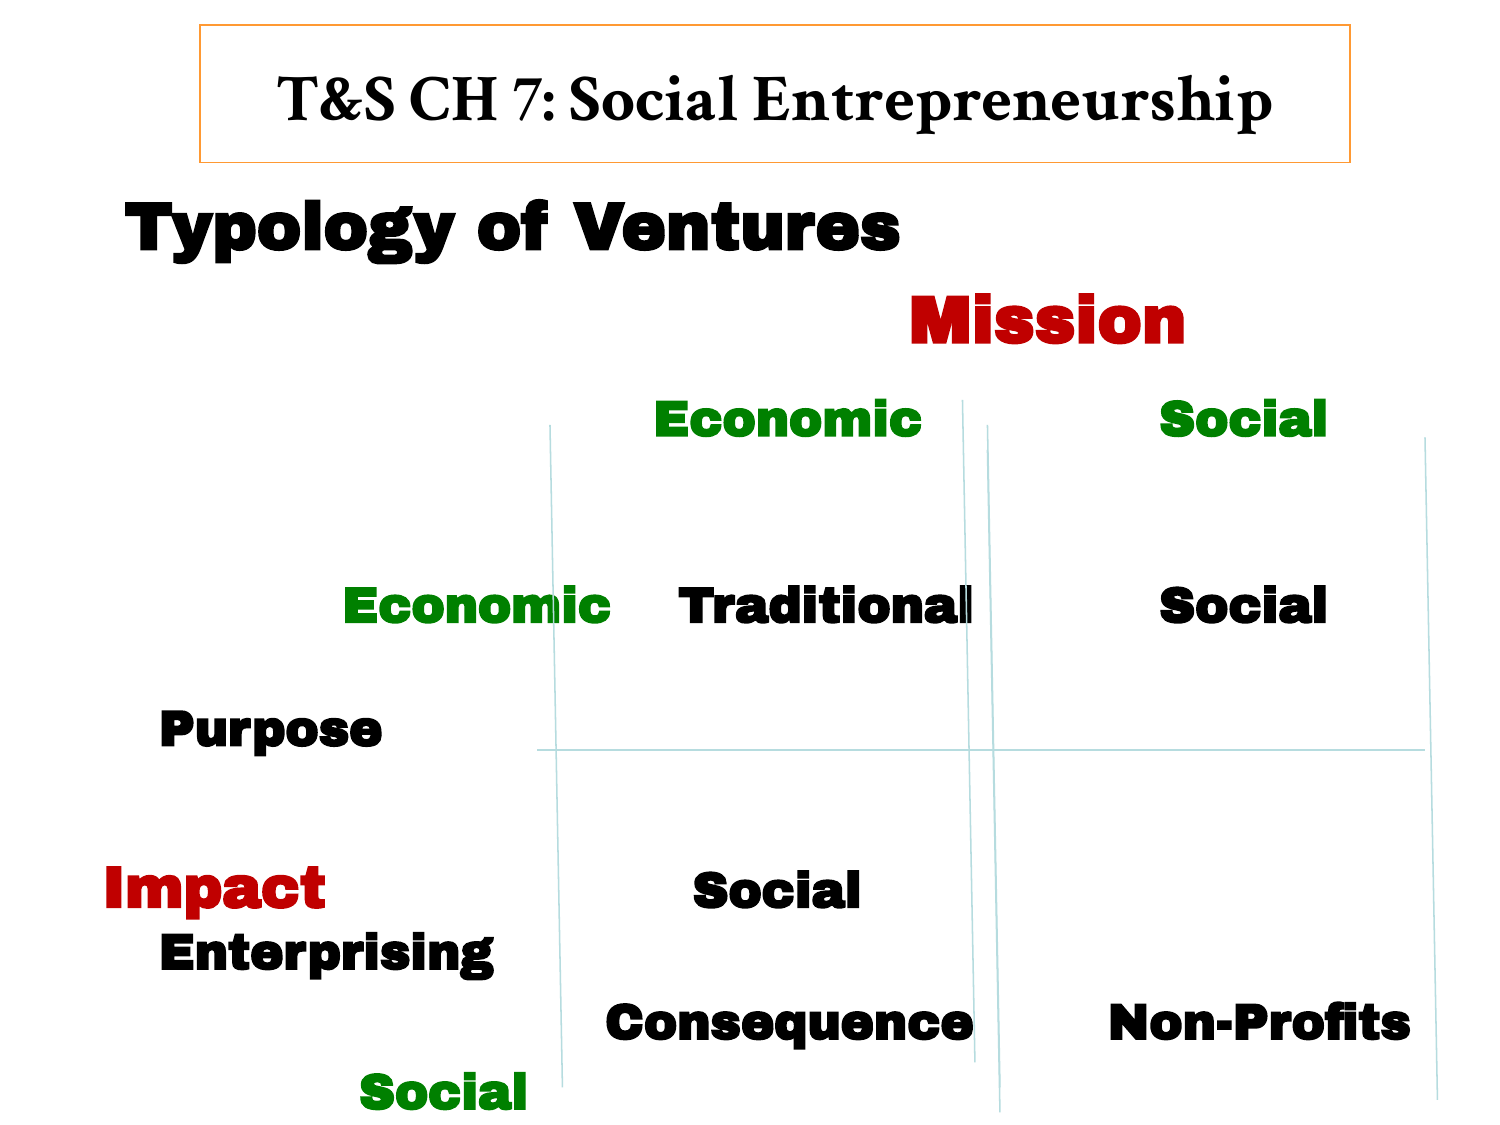

# T&S CH 7: Social Entrepreneurship
 Typology of Ventures
                          		Mission
			   	  Economic	      Social

		  Economic    Traditional	      Social 								     Purpose

Impact 		     Social		      Enterprising
                              Consequence        Non-Profits
		   Social